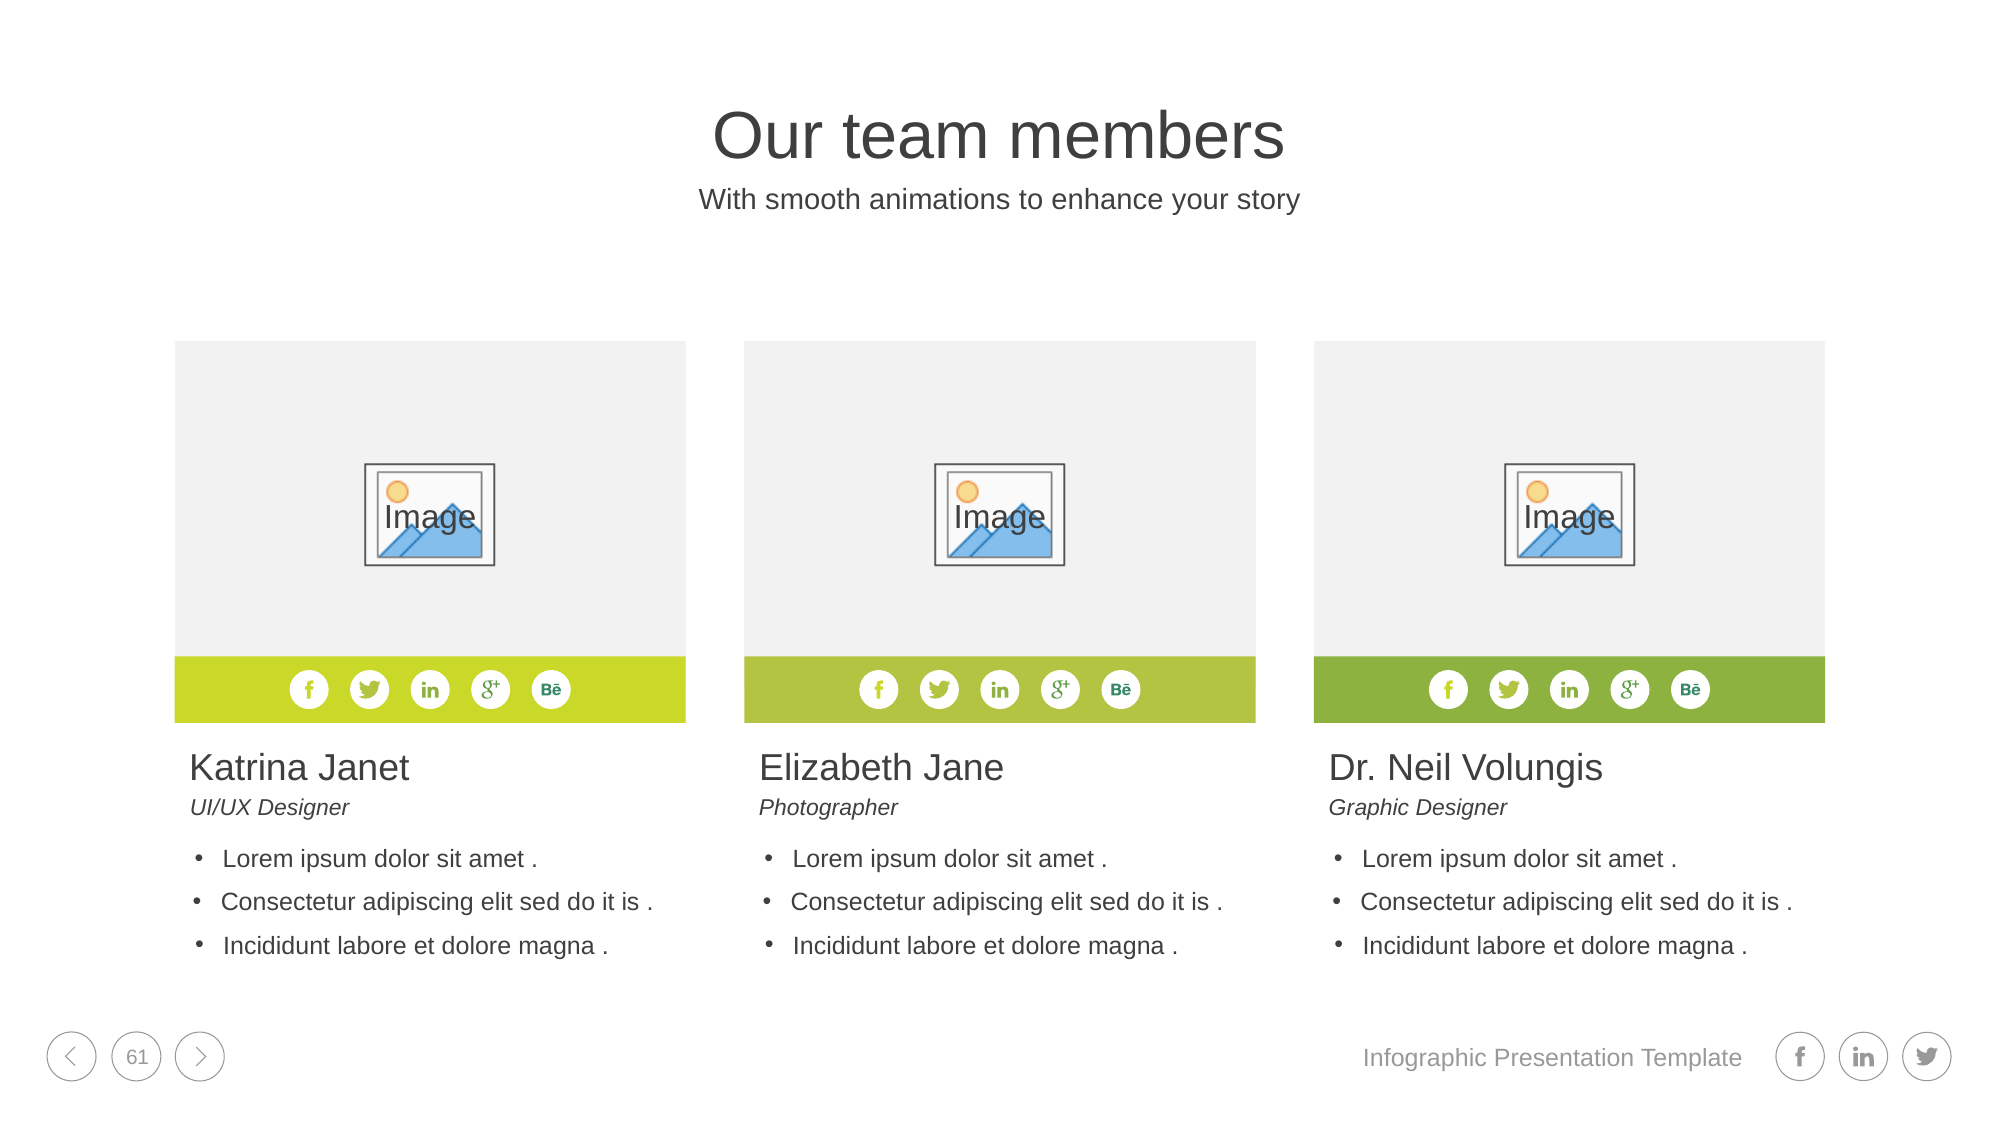

Our team members
With smooth animations to enhance your story

Katrina Janet
UI/UX Designer
Lorem ipsum dolor sit amet .
Consectetur adipiscing elit sed do it is .
Incididunt labore et dolore magna .
Elizabeth Jane
Photographer
Lorem ipsum dolor sit amet .
Consectetur adipiscing elit sed do it is .
Incididunt labore et dolore magna .
Dr. Neil Volungis
Graphic Designer
Lorem ipsum dolor sit amet .
Consectetur adipiscing elit sed do it is .
Incididunt labore et dolore magna .
61